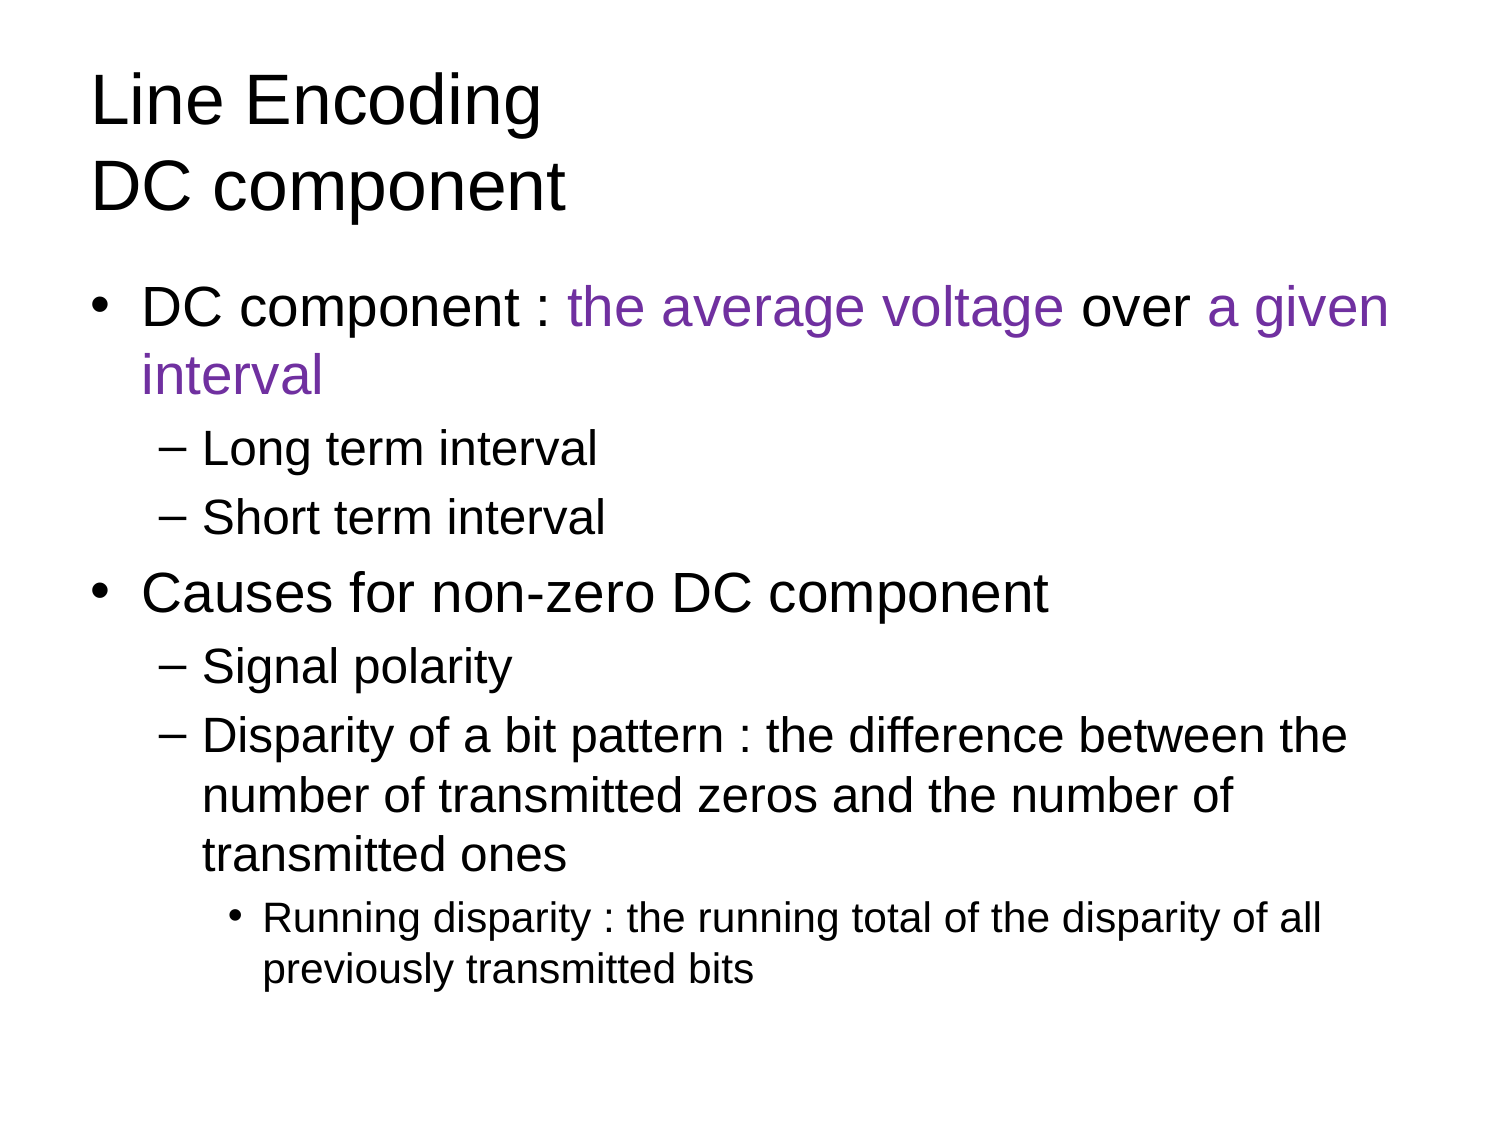

# Line Encoding DC component
DC component : the average voltage over a given interval
Long term interval
Short term interval
Causes for non-zero DC component
Signal polarity
Disparity of a bit pattern : the difference between the number of transmitted zeros and the number of transmitted ones
Running disparity : the running total of the disparity of all previously transmitted bits